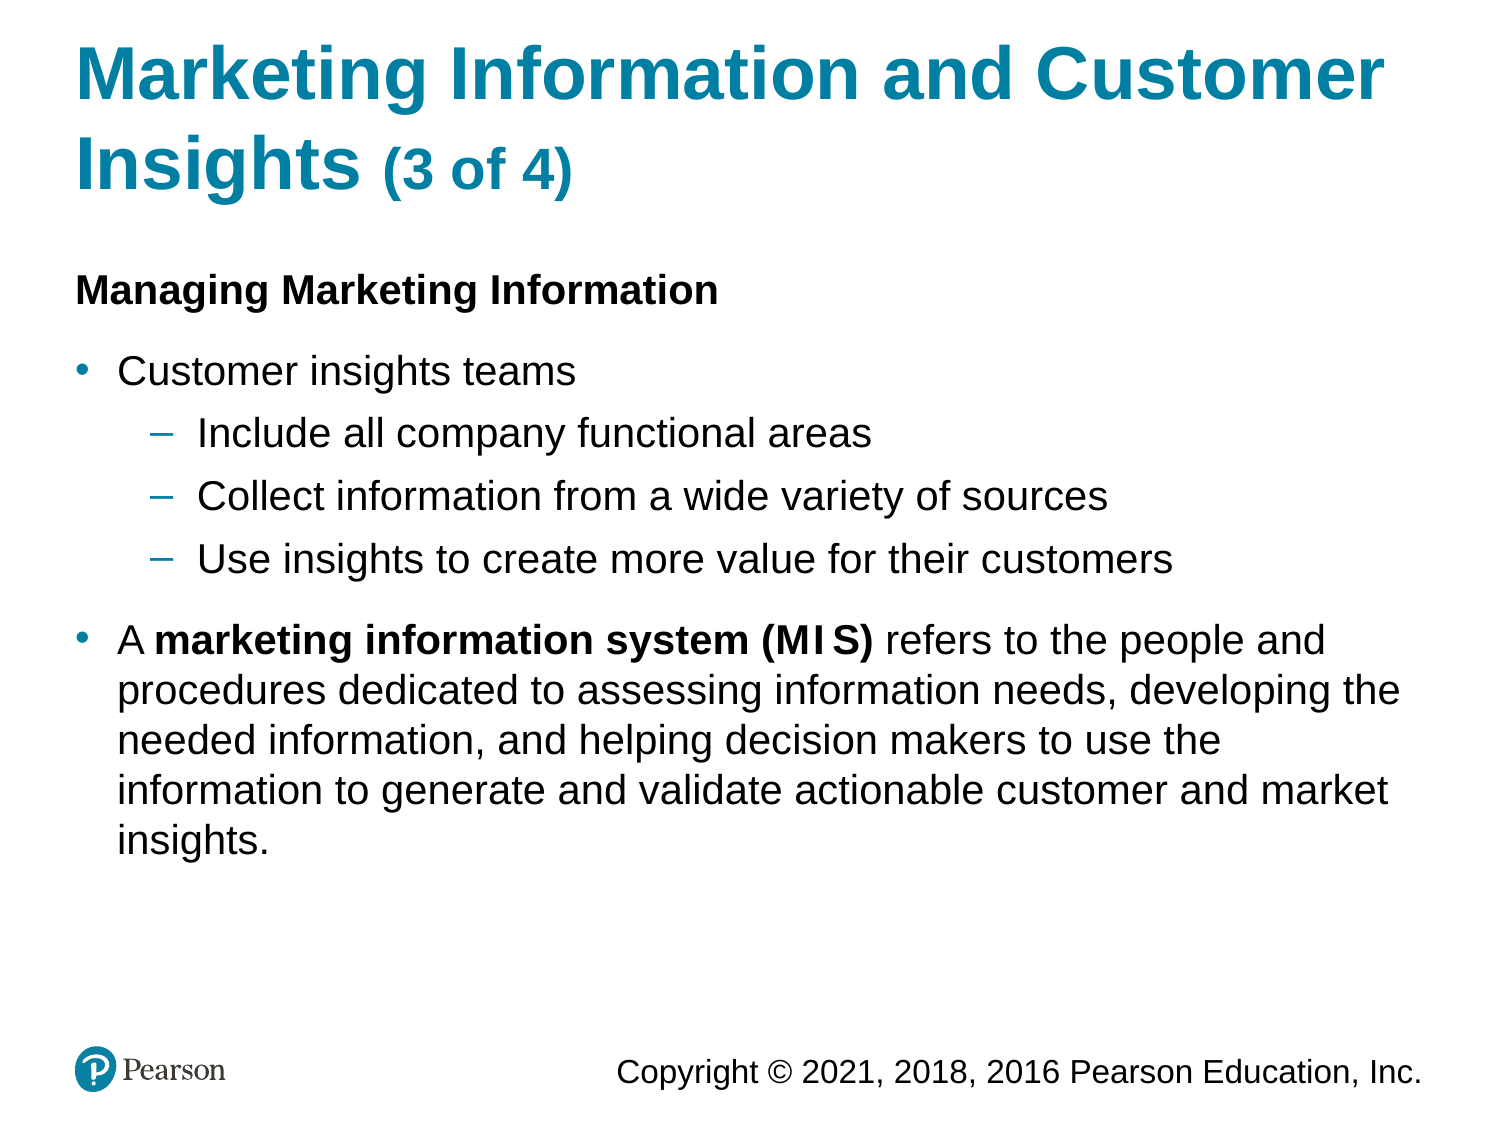

# Marketing Information and Customer Insights (3 of 4)
Managing Marketing Information
Customer insights teams
Include all company functional areas
Collect information from a wide variety of sources
Use insights to create more value for their customers
A marketing information system (M I S) refers to the people and procedures dedicated to assessing information needs, developing the needed information, and helping decision makers to use the information to generate and validate actionable customer and market insights.